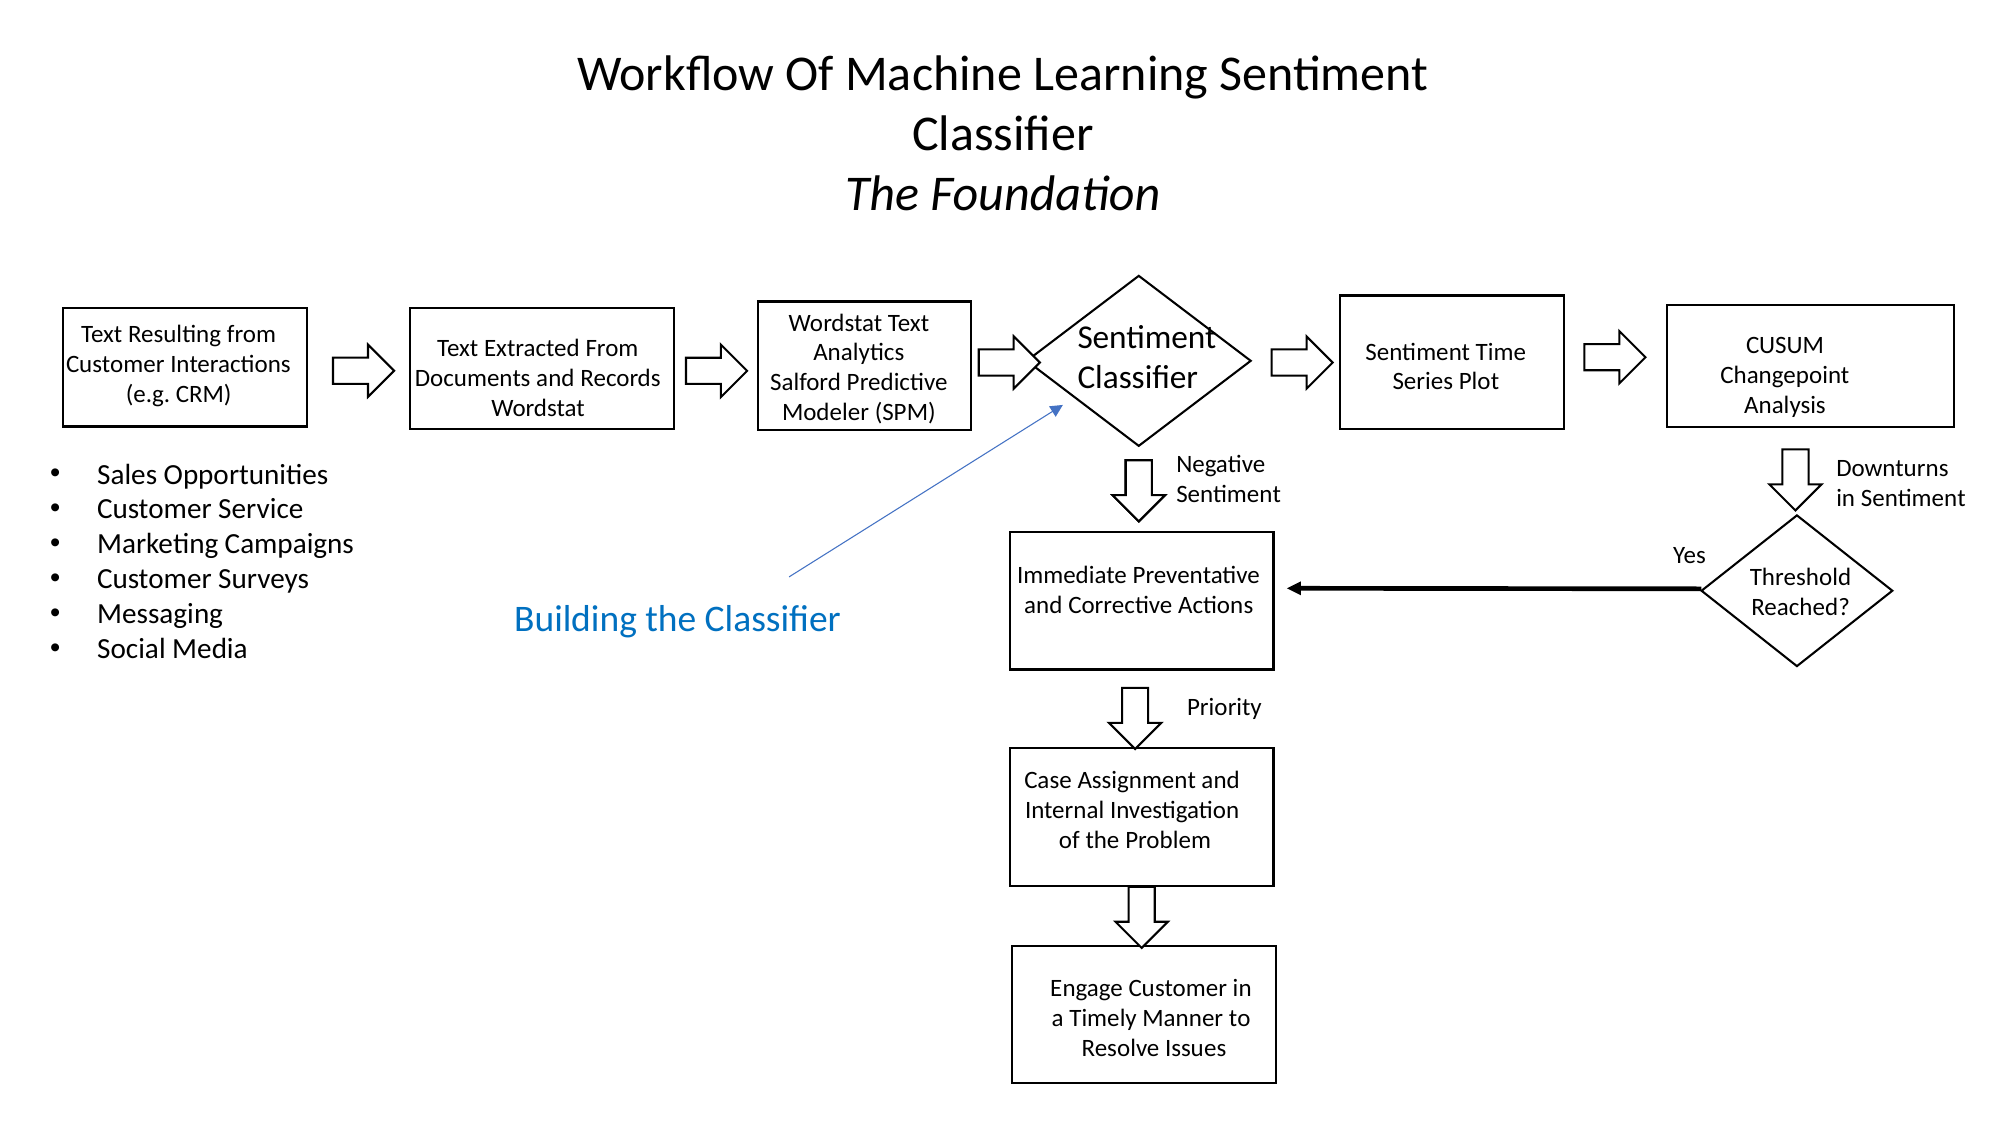

Workflow Of Machine Learning Sentiment Classifier
The Foundation

Wordstat Text Analytics
Salford Predictive Modeler (SPM)

Sentiment Classifier
Text Resulting from Customer Interactions (e.g. CRM)
CUSUM Changepoint Analysis
Text Extracted From Documents and Records
Wordstat
Sentiment Time Series Plot

Negative
Sentiment
Downturns in Sentiment
Sales Opportunities
Customer Service
Marketing Campaigns
Customer Surveys
Messaging
Social Media

Yes

Immediate Preventative and Corrective Actions
Threshold
Reached?
Building the Classifier
Priority

Case Assignment and Internal Investigation
 of the Problem

Engage Customer in
a Timely Manner to
Resolve Issues